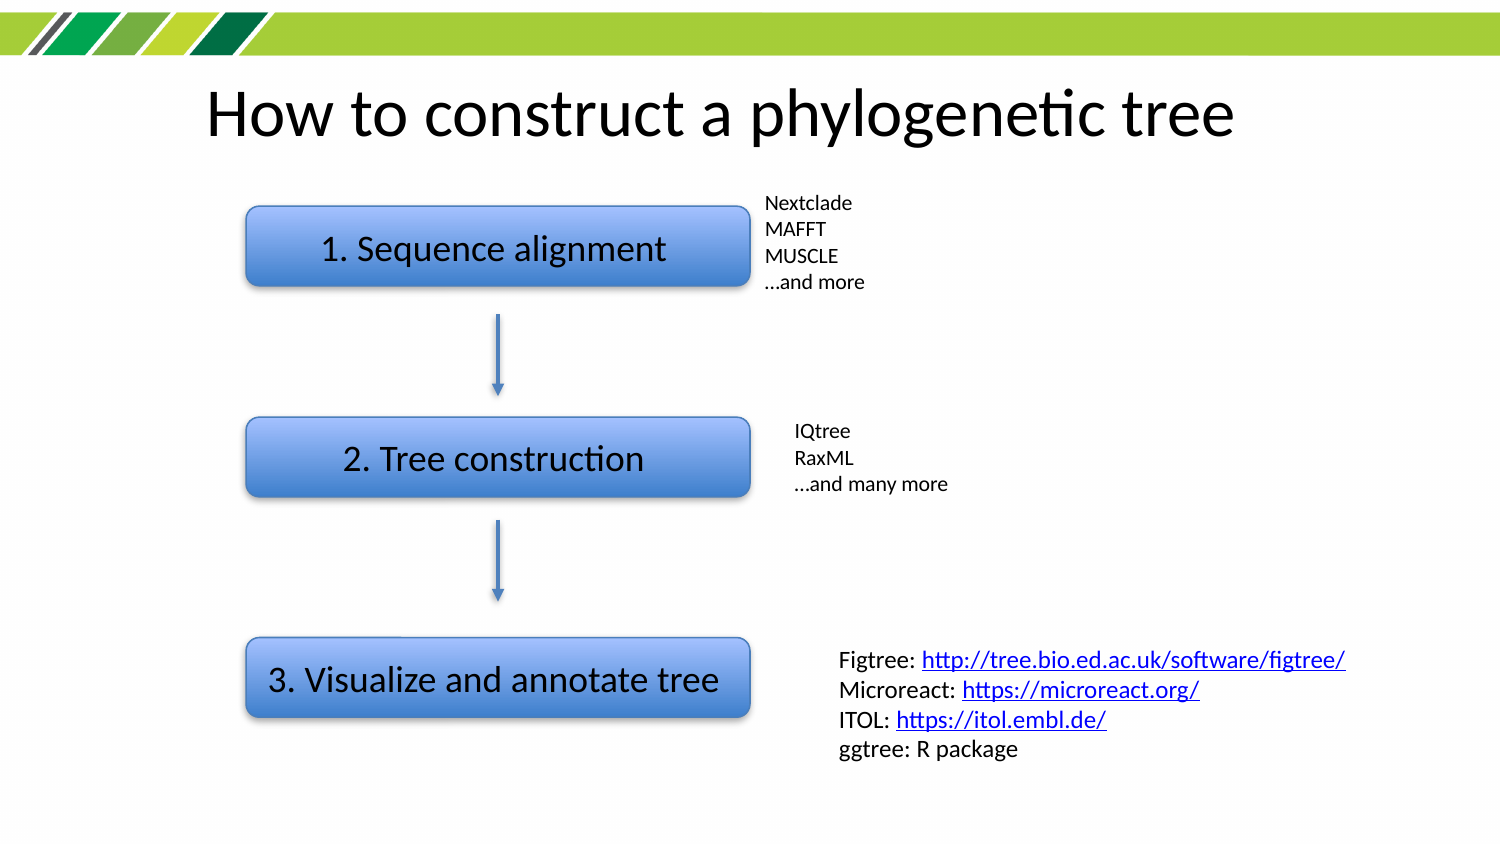

# How to construct a phylogenetic tree
Nextclade
MAFFT
MUSCLE
…and more
1. Sequence alignment
IQtree
RaxML
…and many more
2. Tree construction
Figtree: http://tree.bio.ed.ac.uk/software/figtree/
Microreact: https://microreact.org/
ITOL: https://itol.embl.de/
ggtree: R package

3. Visualize and annotate tree